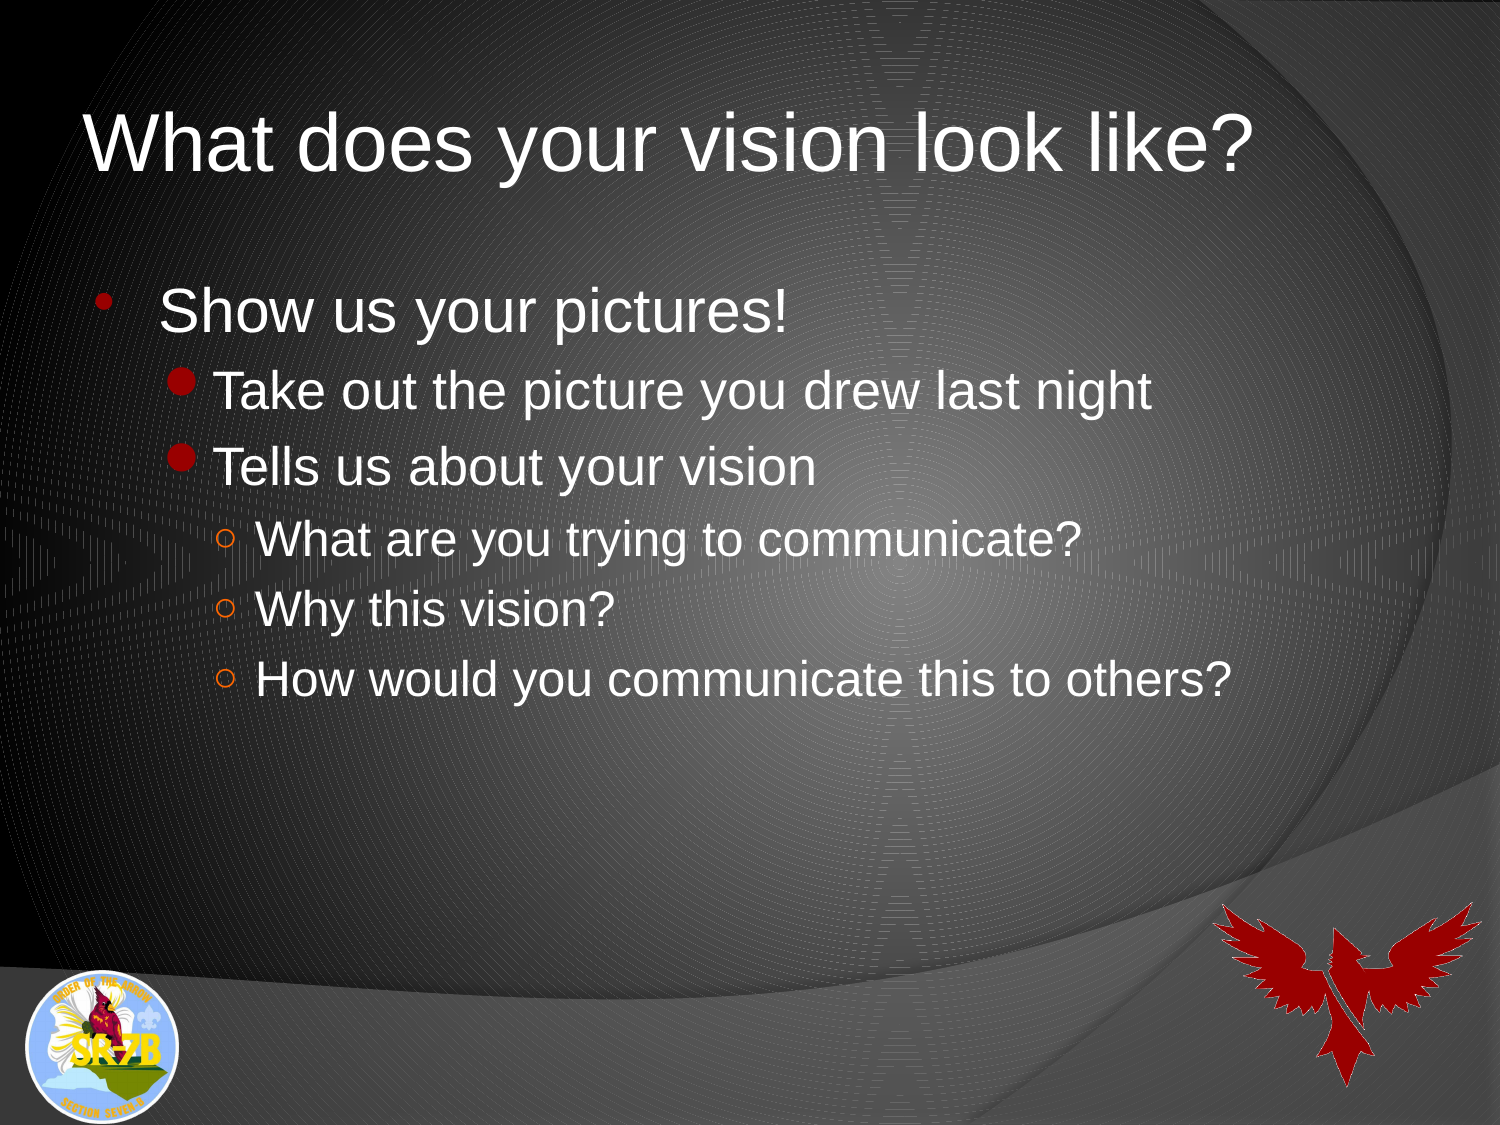

# What does your vision look like?
Show us your pictures!
Take out the picture you drew last night
Tells us about your vision
What are you trying to communicate?
Why this vision?
How would you communicate this to others?